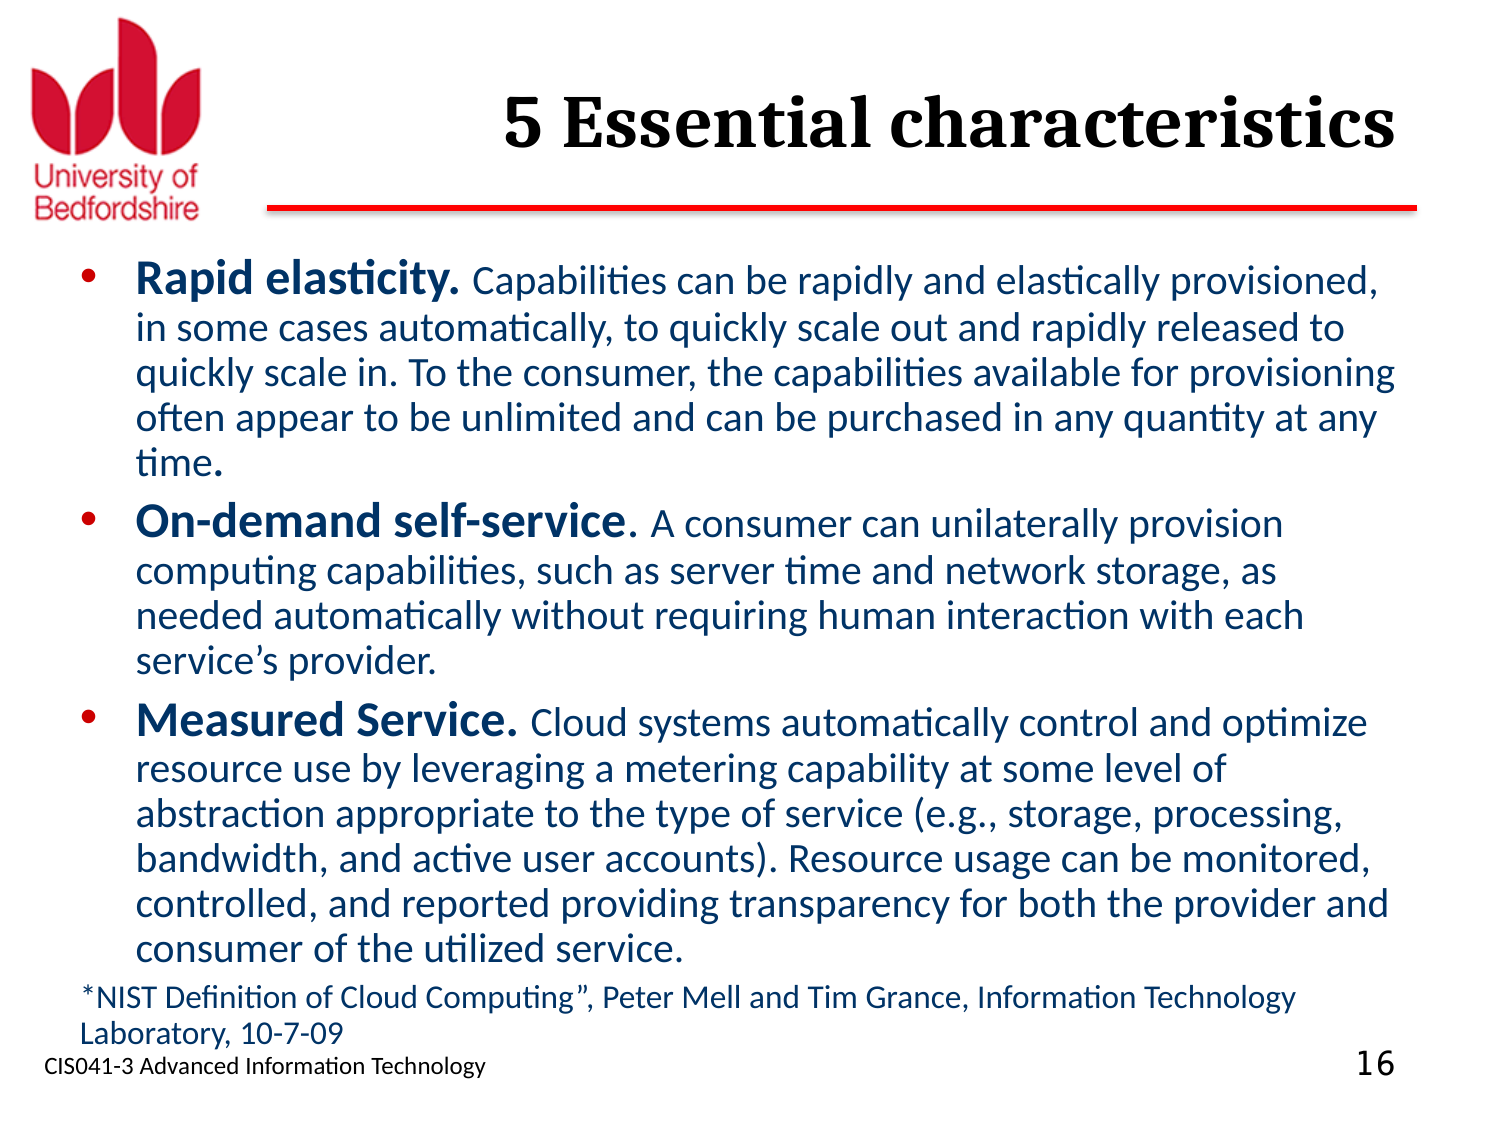

# 5 Essential characteristics
Rapid elasticity. Capabilities can be rapidly and elastically provisioned, in some cases automatically, to quickly scale out and rapidly released to quickly scale in. To the consumer, the capabilities available for provisioning often appear to be unlimited and can be purchased in any quantity at any time.
On-demand self-service. A consumer can unilaterally provision computing capabilities, such as server time and network storage, as needed automatically without requiring human interaction with each service’s provider.
Measured Service. Cloud systems automatically control and optimize resource use by leveraging a metering capability at some level of abstraction appropriate to the type of service (e.g., storage, processing, bandwidth, and active user accounts). Resource usage can be monitored, controlled, and reported providing transparency for both the provider and consumer of the utilized service.
*NIST Definition of Cloud Computing”, Peter Mell and Tim Grance, Information Technology Laboratory, 10-7-09

CIS041-3 Advanced Information Technology